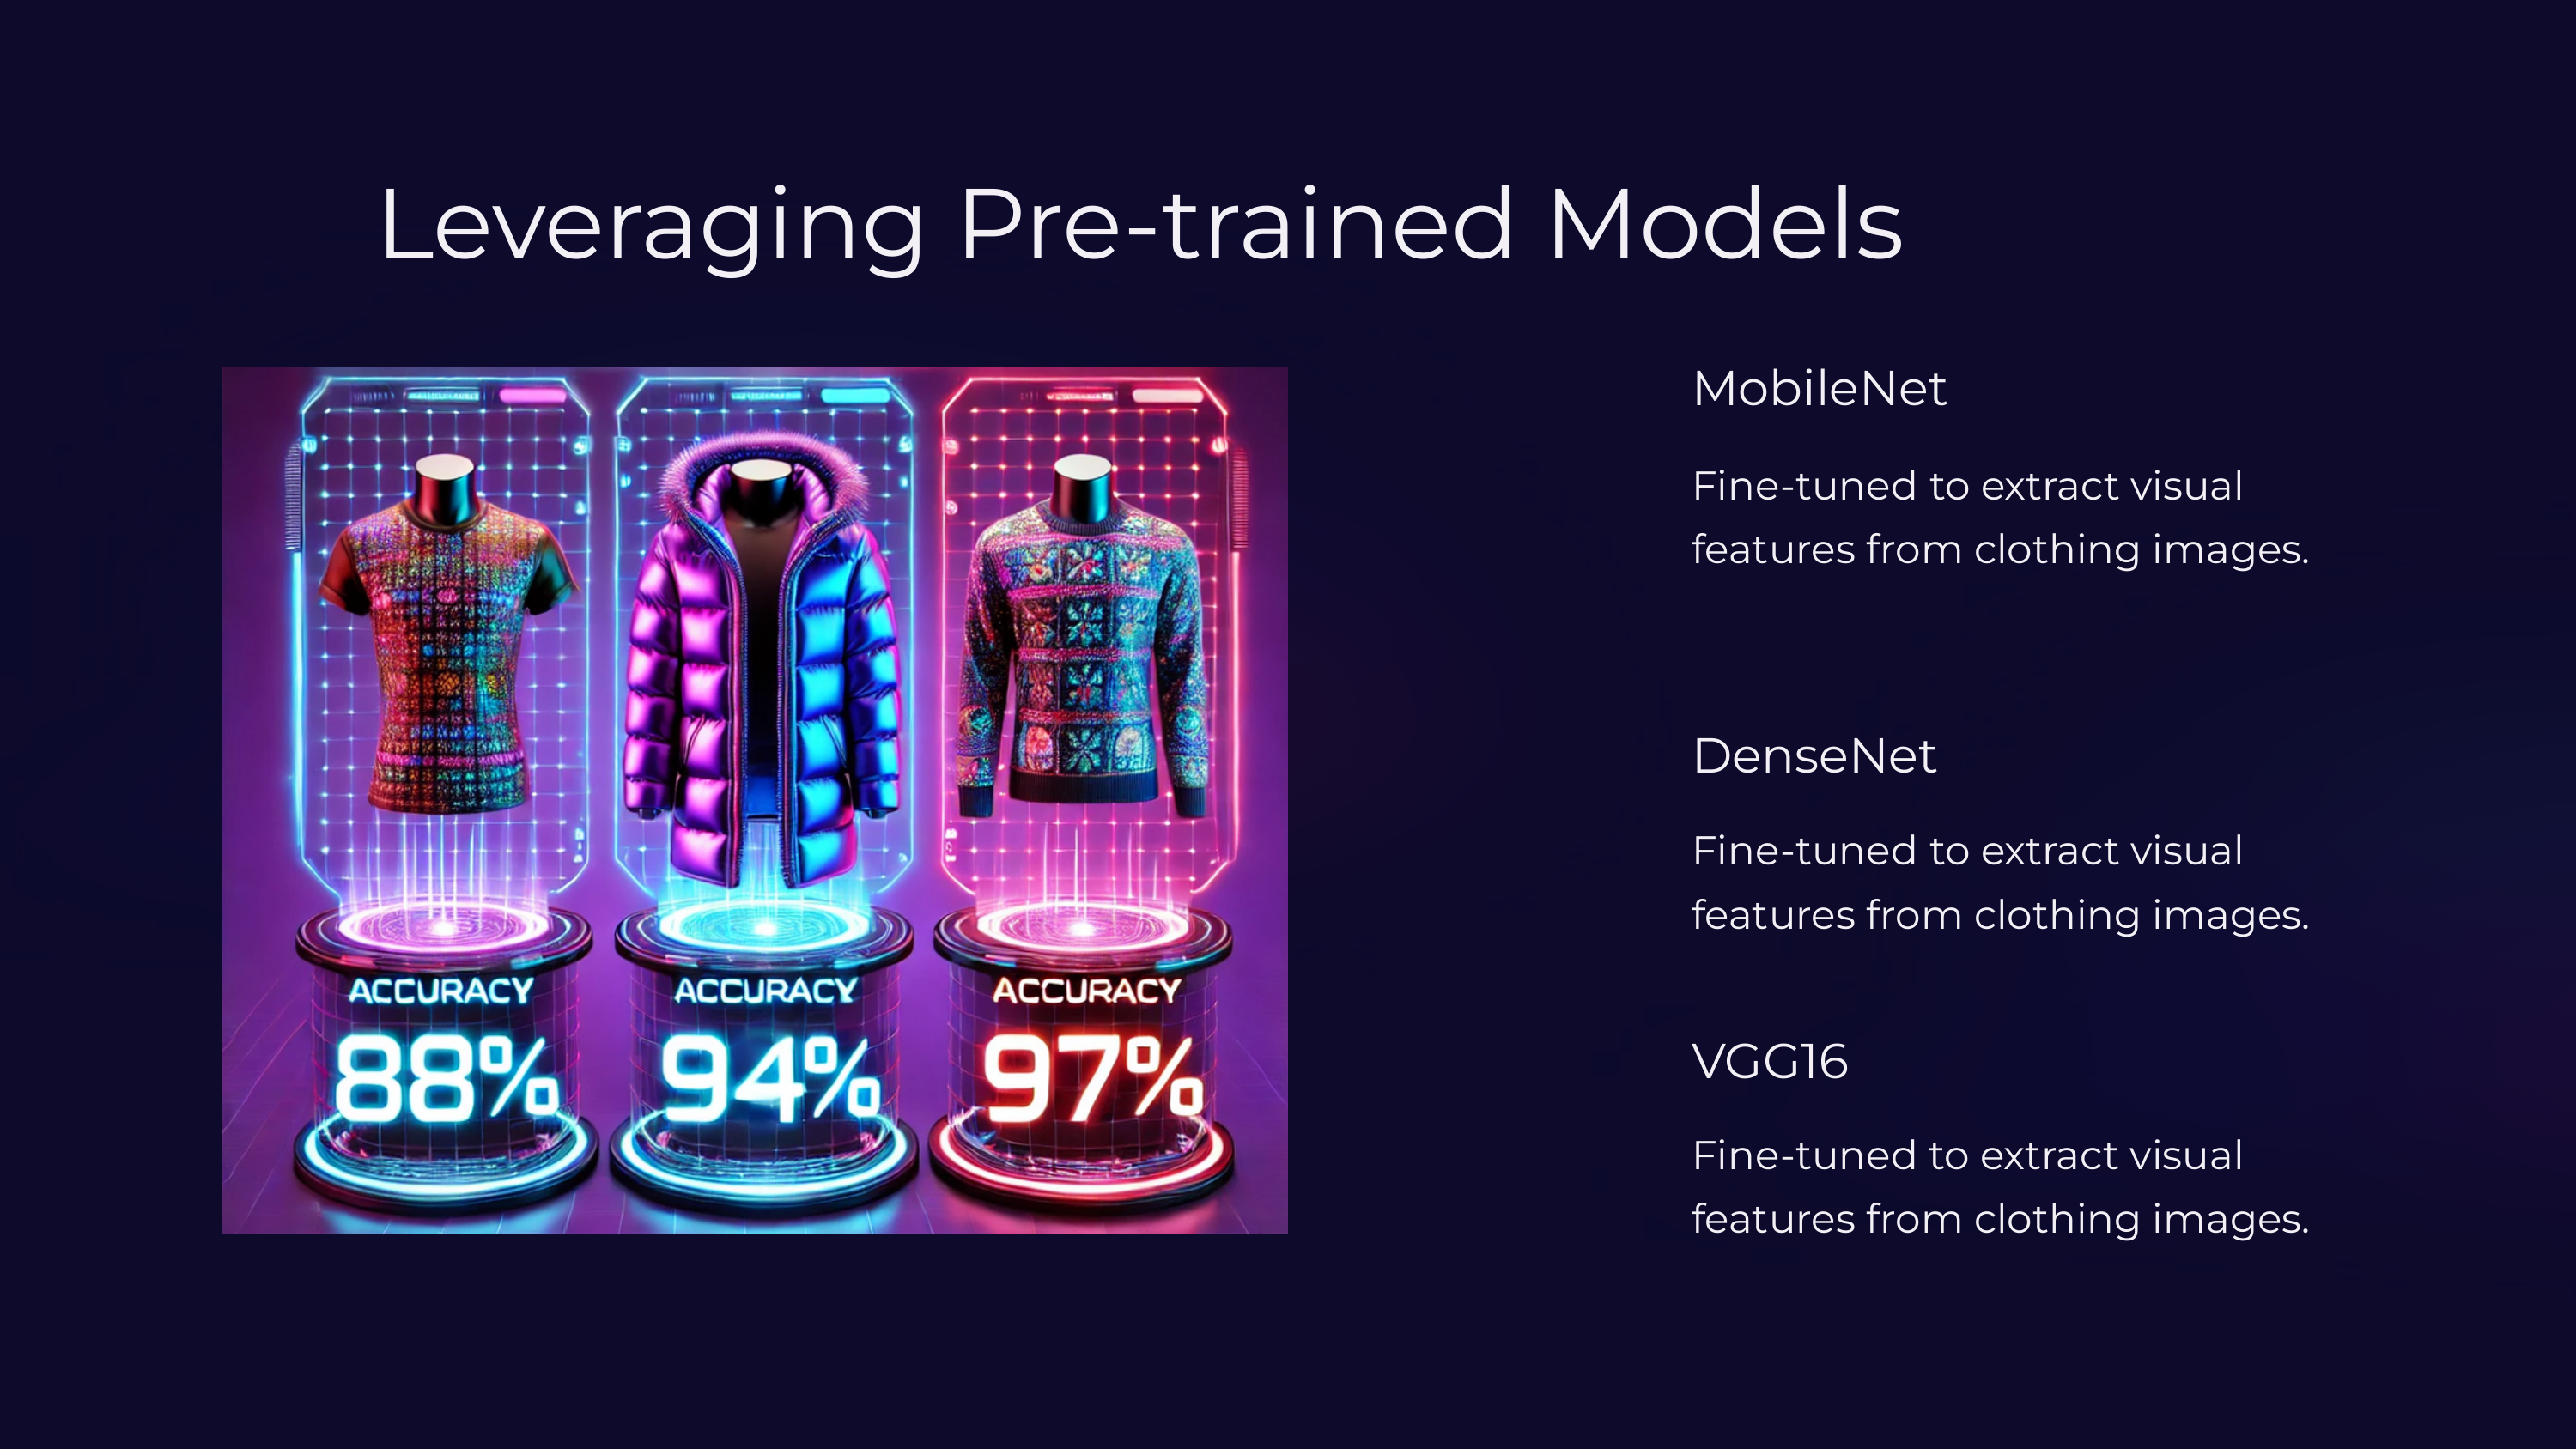

Leveraging Pre-trained Models
MobileNet

Fine-tuned to extract visual features from clothing images.
DenseNet
Fine-tuned to extract visual features from clothing images.
VGG16
Fine-tuned to extract visual features from clothing images.